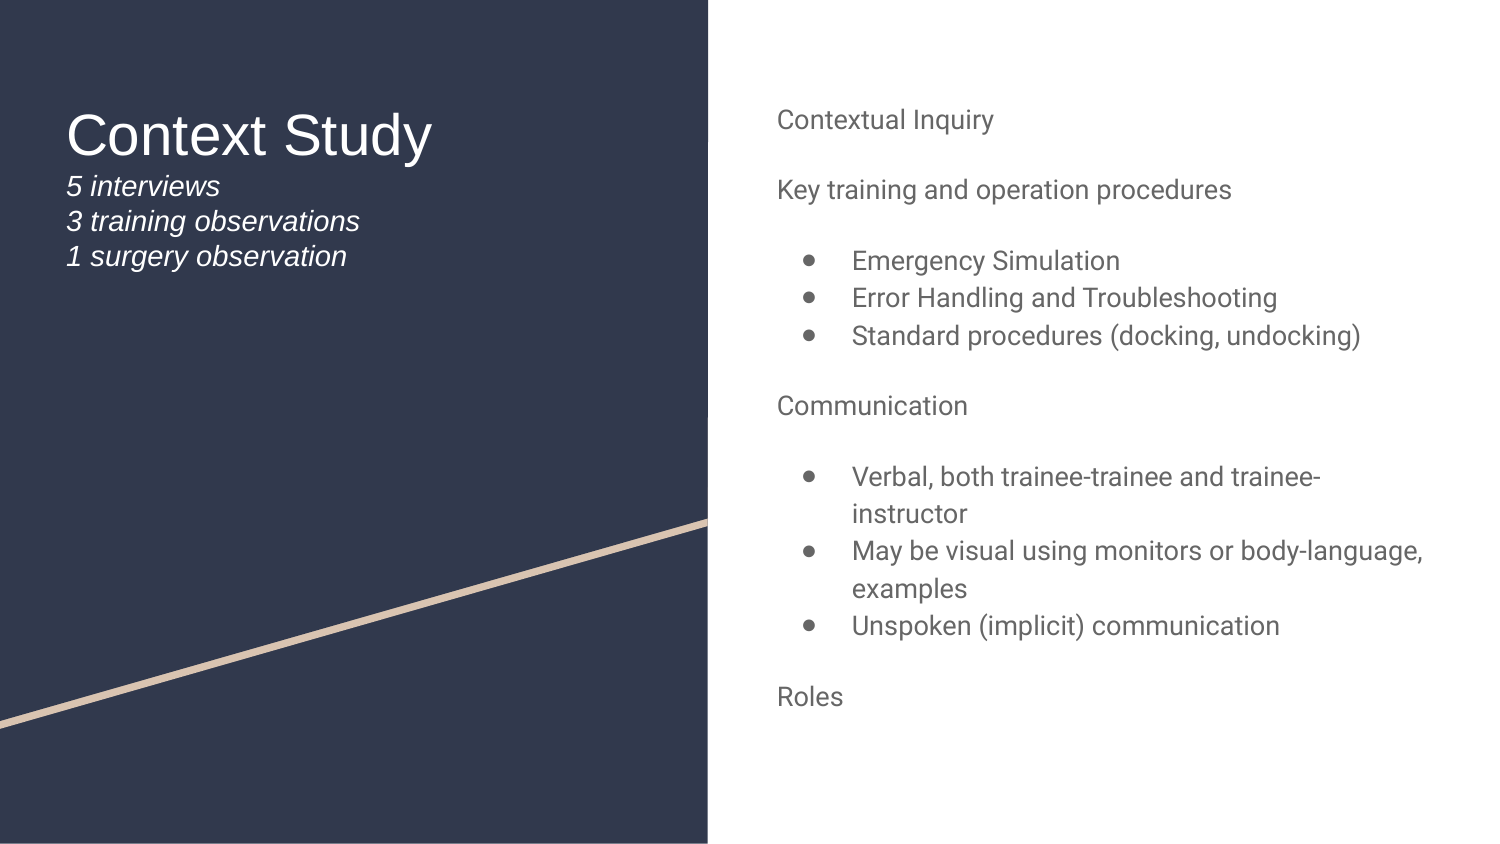

# Context Study
5 interviews
3 training observations
1 surgery observation
Contextual Inquiry
Key training and operation procedures
Emergency Simulation
Error Handling and Troubleshooting
Standard procedures (docking, undocking)
Communication
Verbal, both trainee-trainee and trainee-instructor
May be visual using monitors or body-language, examples
Unspoken (implicit) communication
Roles